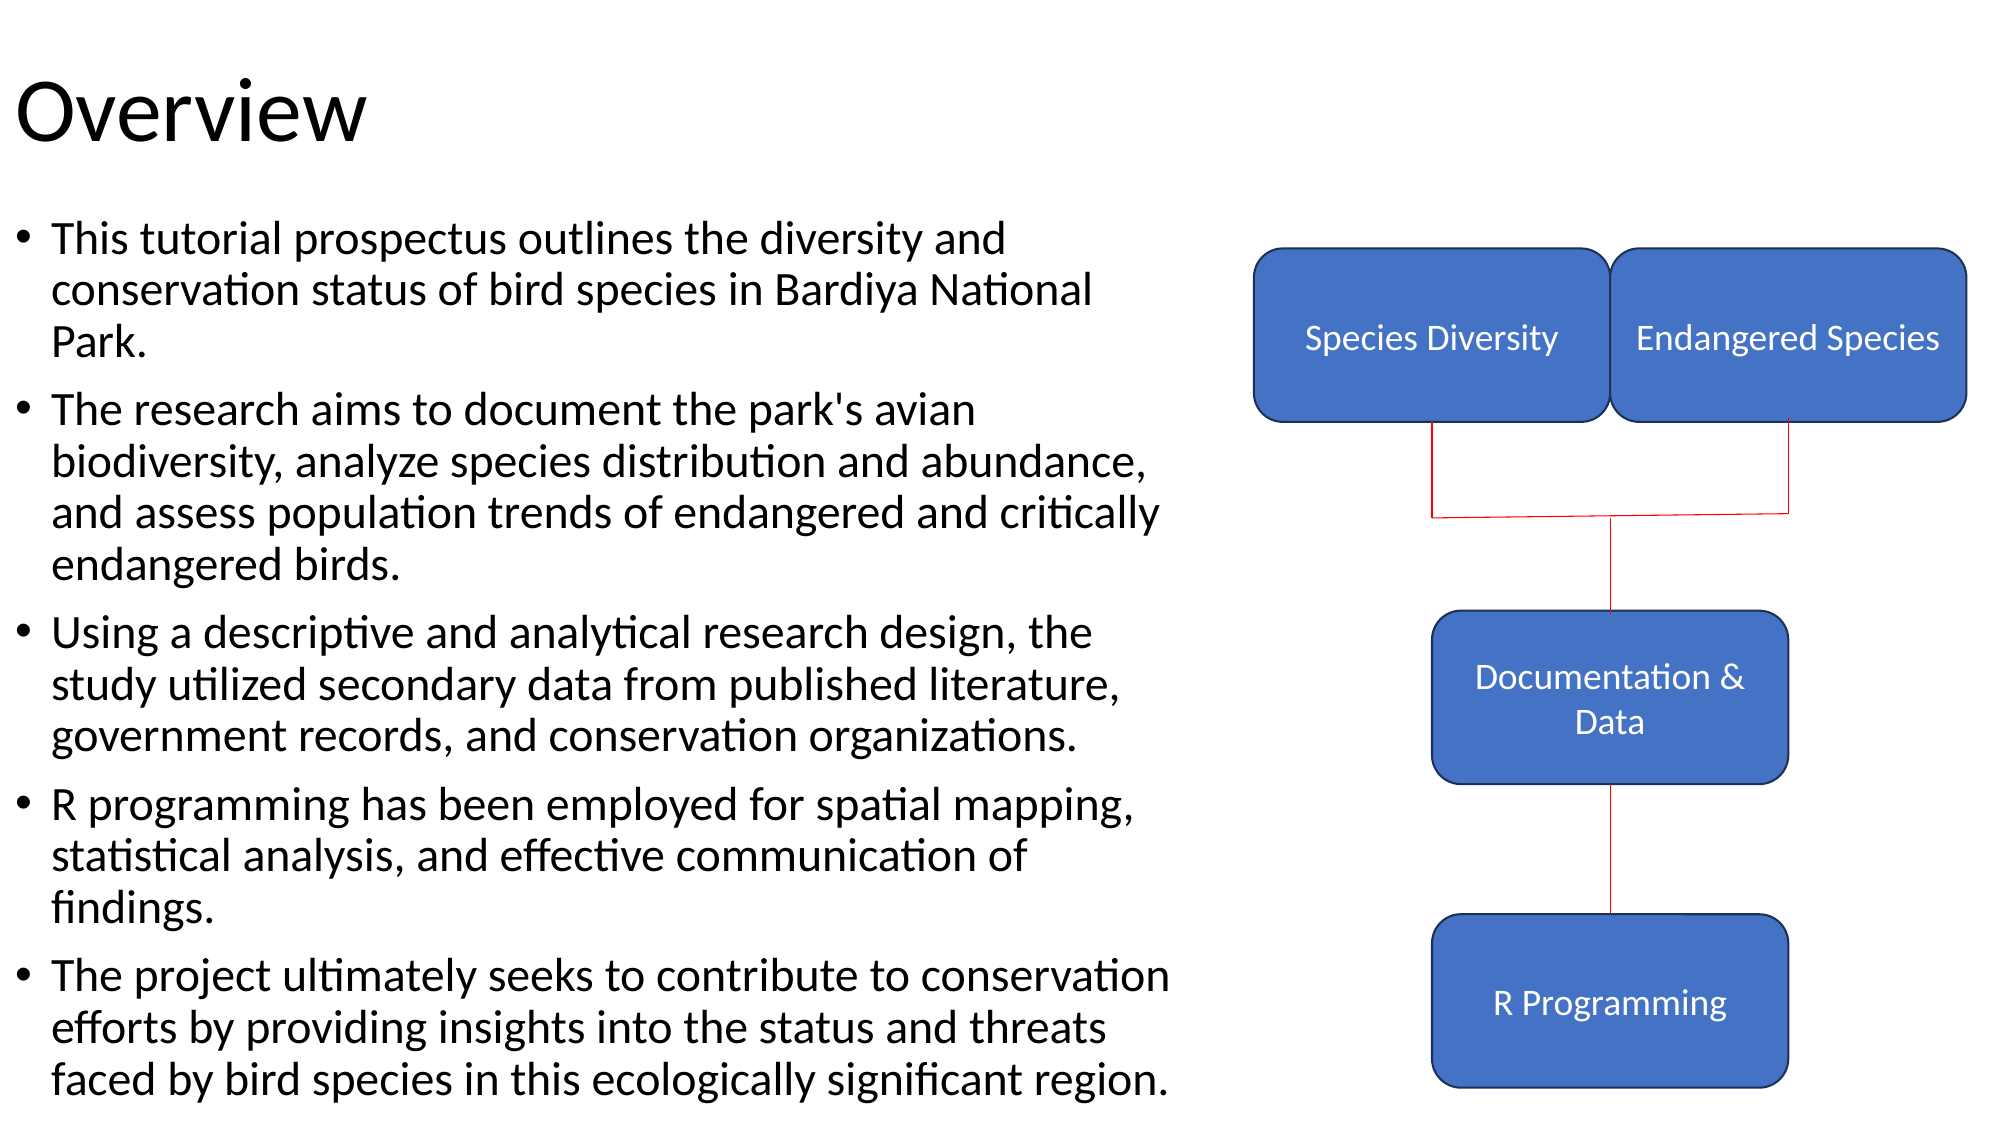

# Overview
This tutorial prospectus outlines the diversity and conservation status of bird species in Bardiya National Park.
The research aims to document the park's avian biodiversity, analyze species distribution and abundance, and assess population trends of endangered and critically endangered birds.
Using a descriptive and analytical research design, the study utilized secondary data from published literature, government records, and conservation organizations.
R programming has been employed for spatial mapping, statistical analysis, and effective communication of findings.
The project ultimately seeks to contribute to conservation efforts by providing insights into the status and threats faced by bird species in this ecologically significant region.
Endangered Species
Species Diversity
Documentation & Data
R Programming